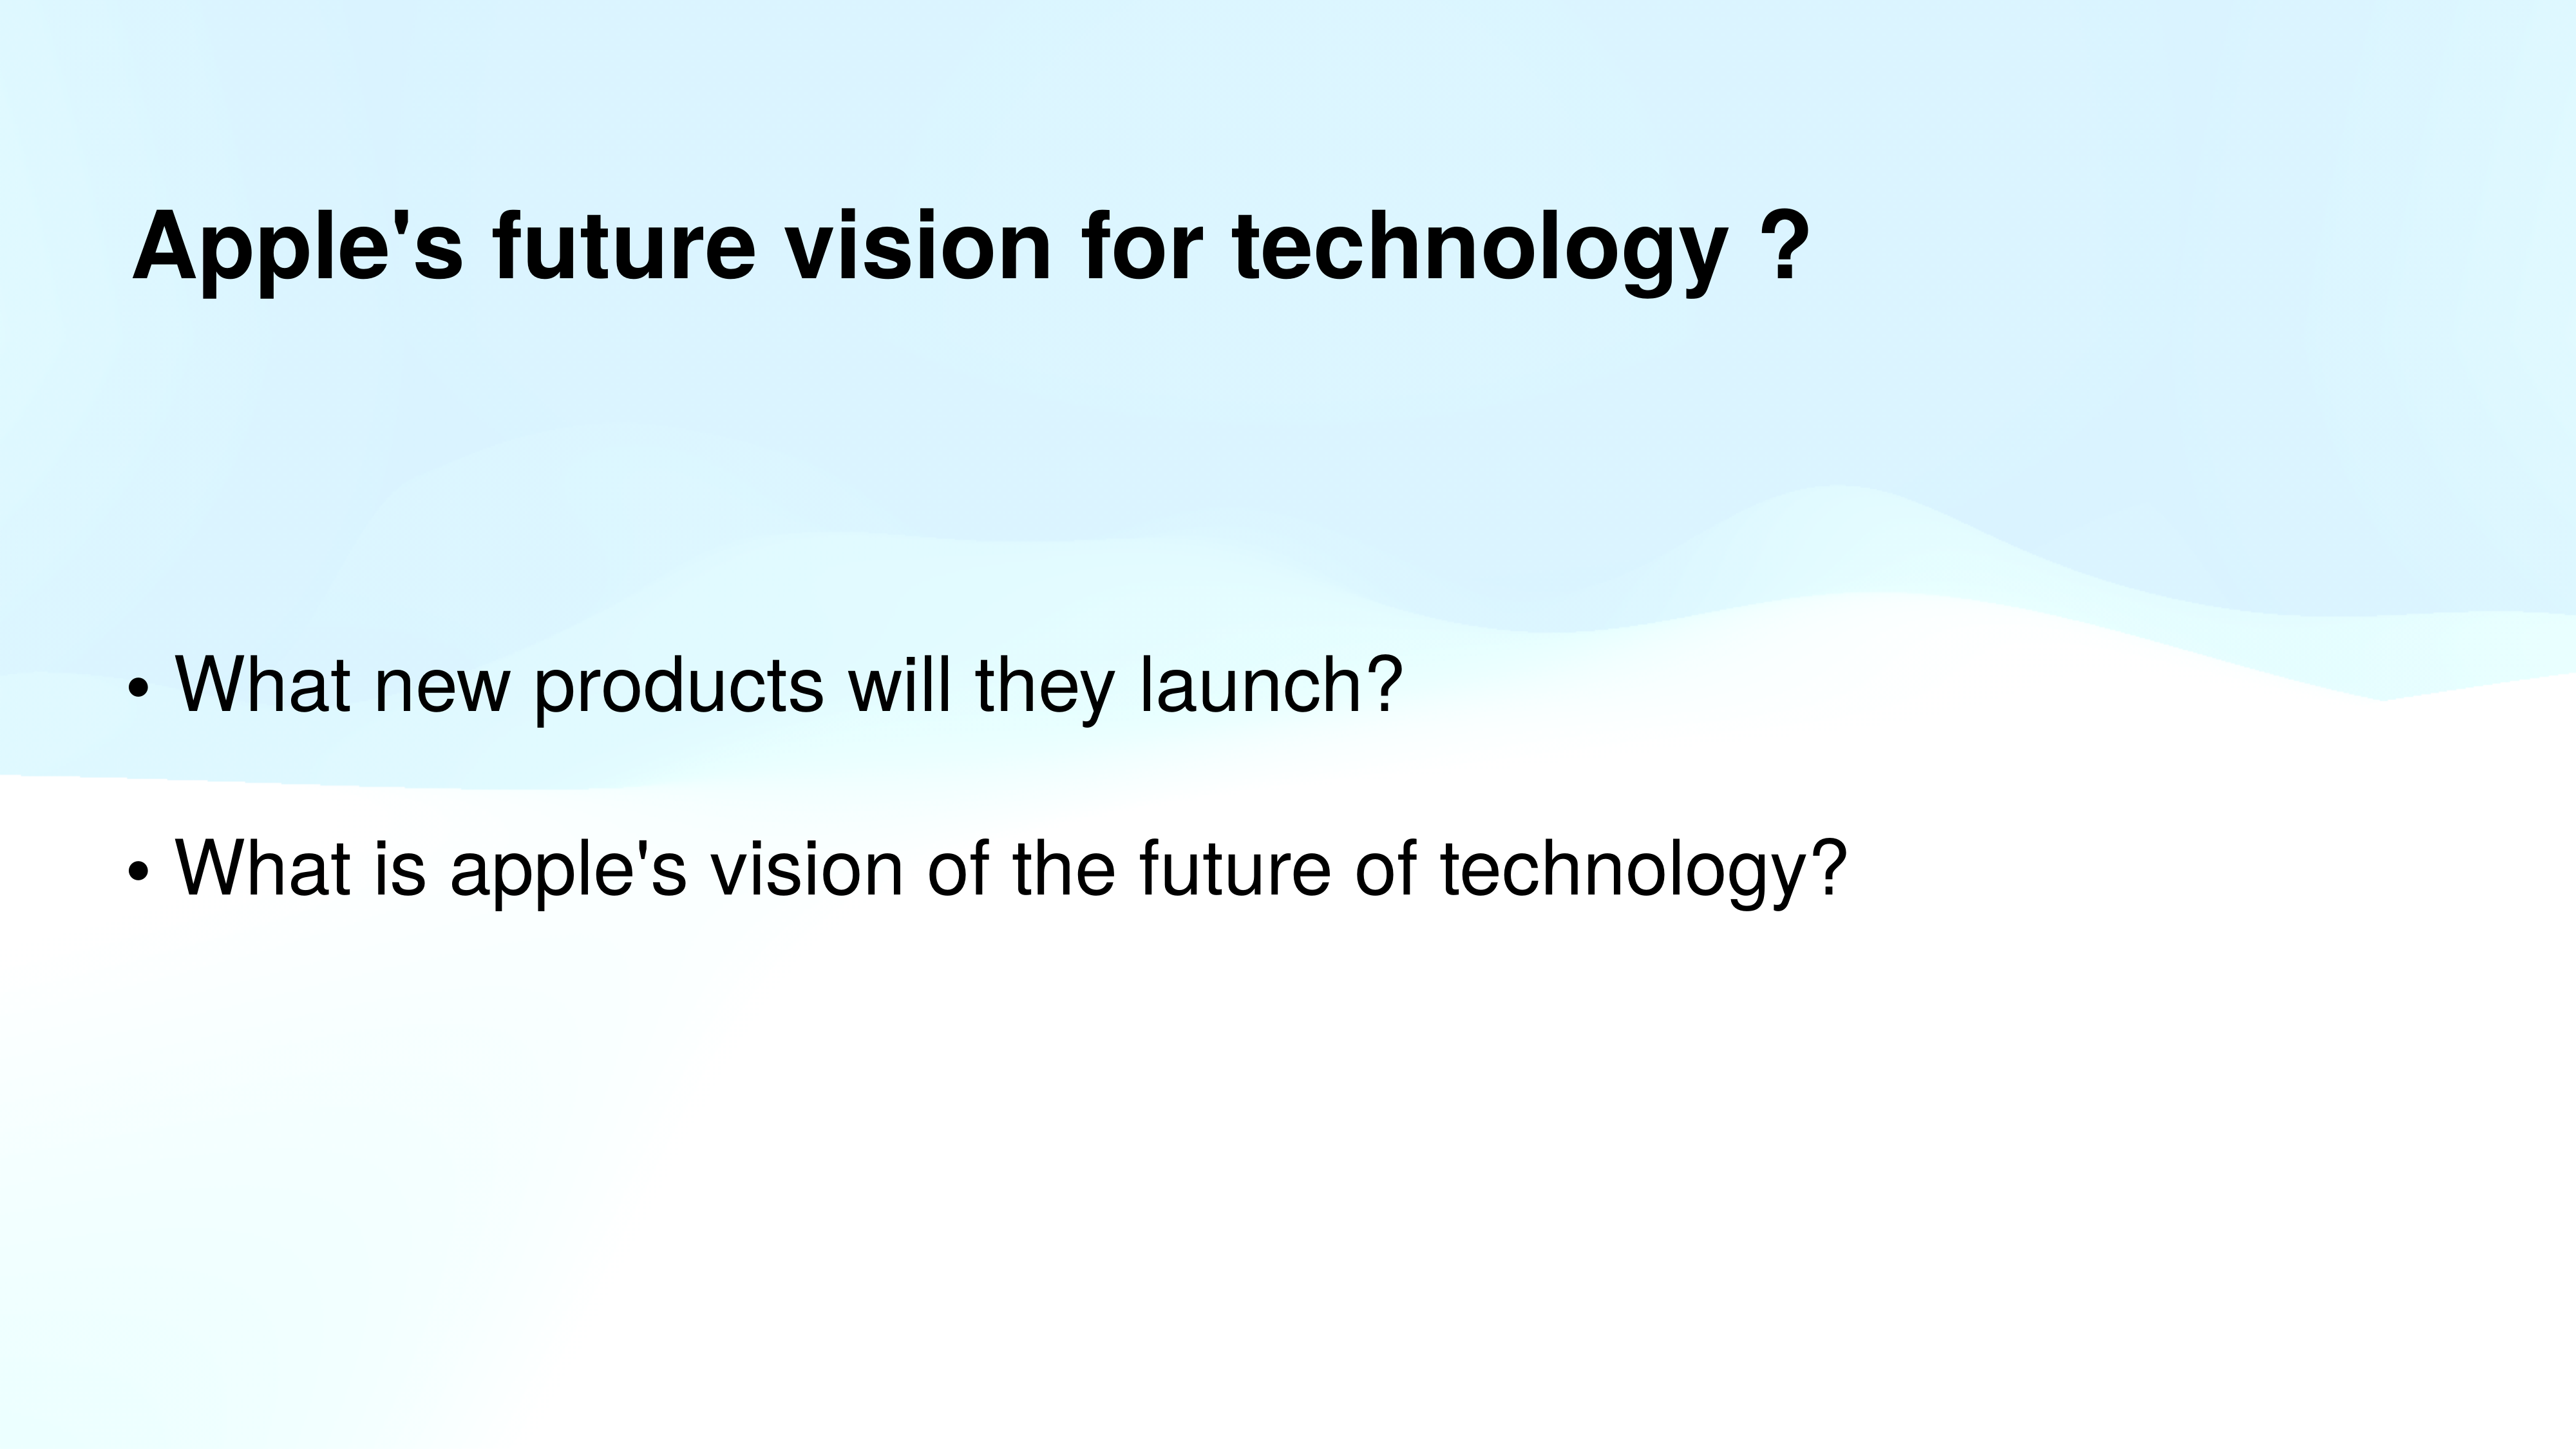

Apple's future vision for technology ?

What new products will they launch?
What is apple's vision of the future of technology?
12